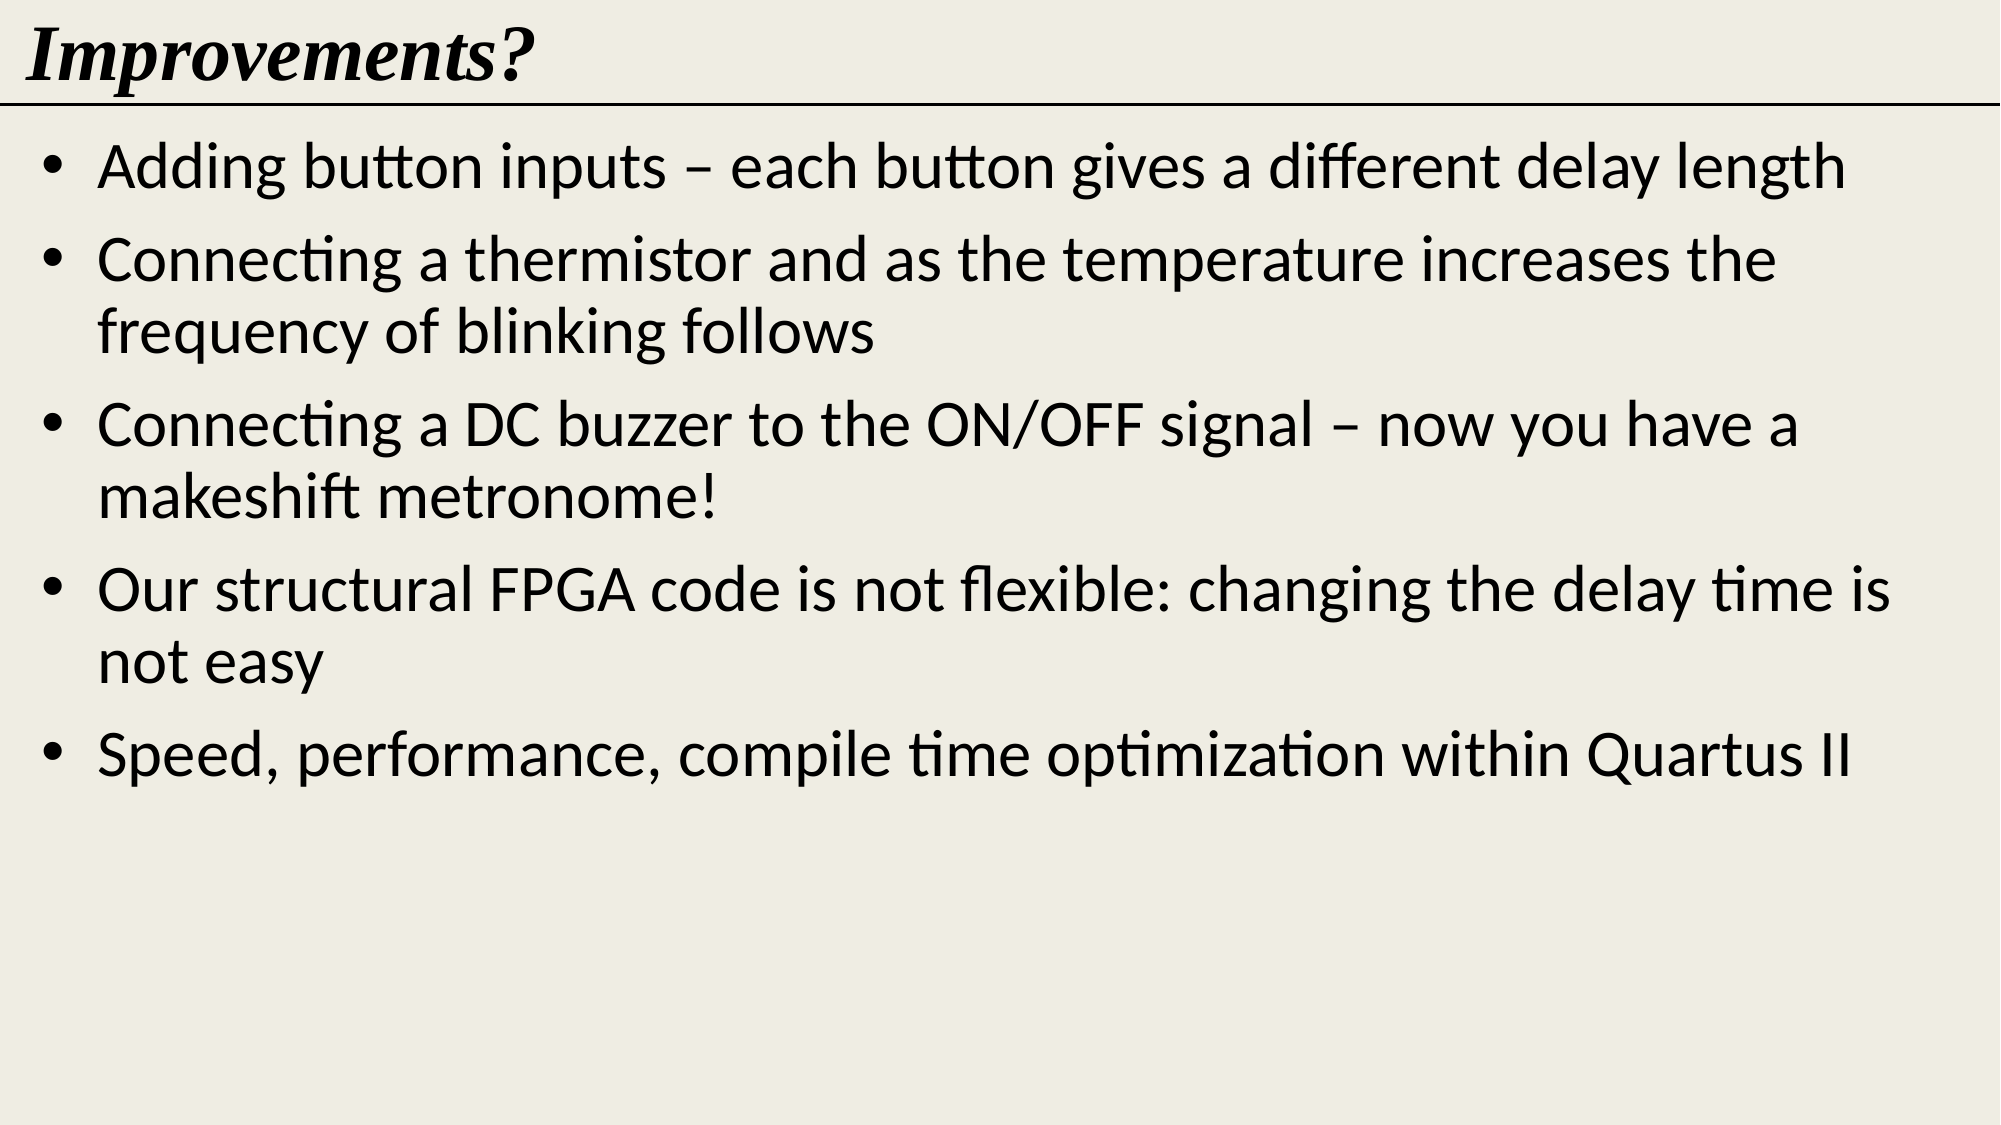

Improvements?
Adding button inputs – each button gives a different delay length
Connecting a thermistor and as the temperature increases the frequency of blinking follows
Connecting a DC buzzer to the ON/OFF signal – now you have a makeshift metronome!
Our structural FPGA code is not flexible: changing the delay time is not easy
Speed, performance, compile time optimization within Quartus II